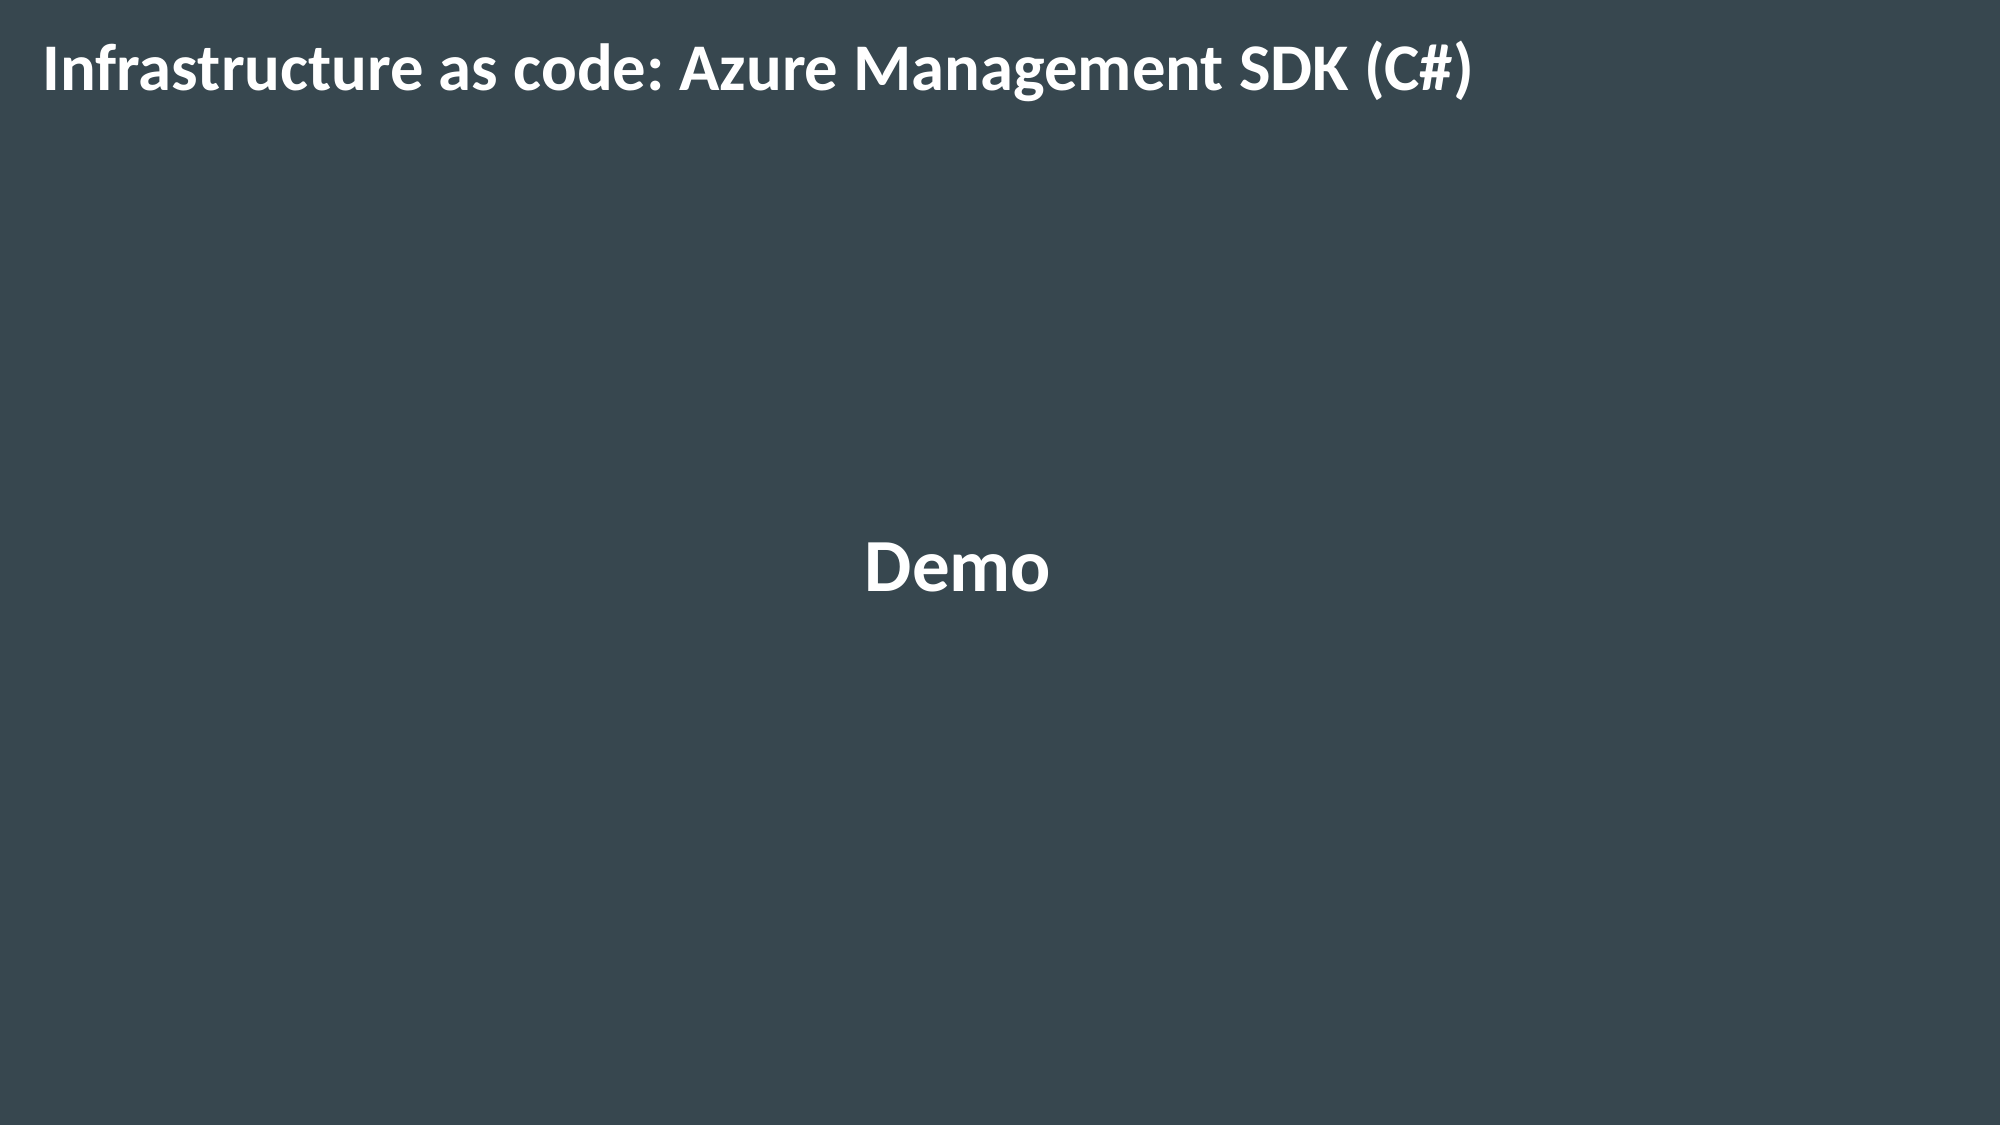

Infrastructure as code: Azure Management SDK (C#)
Demo